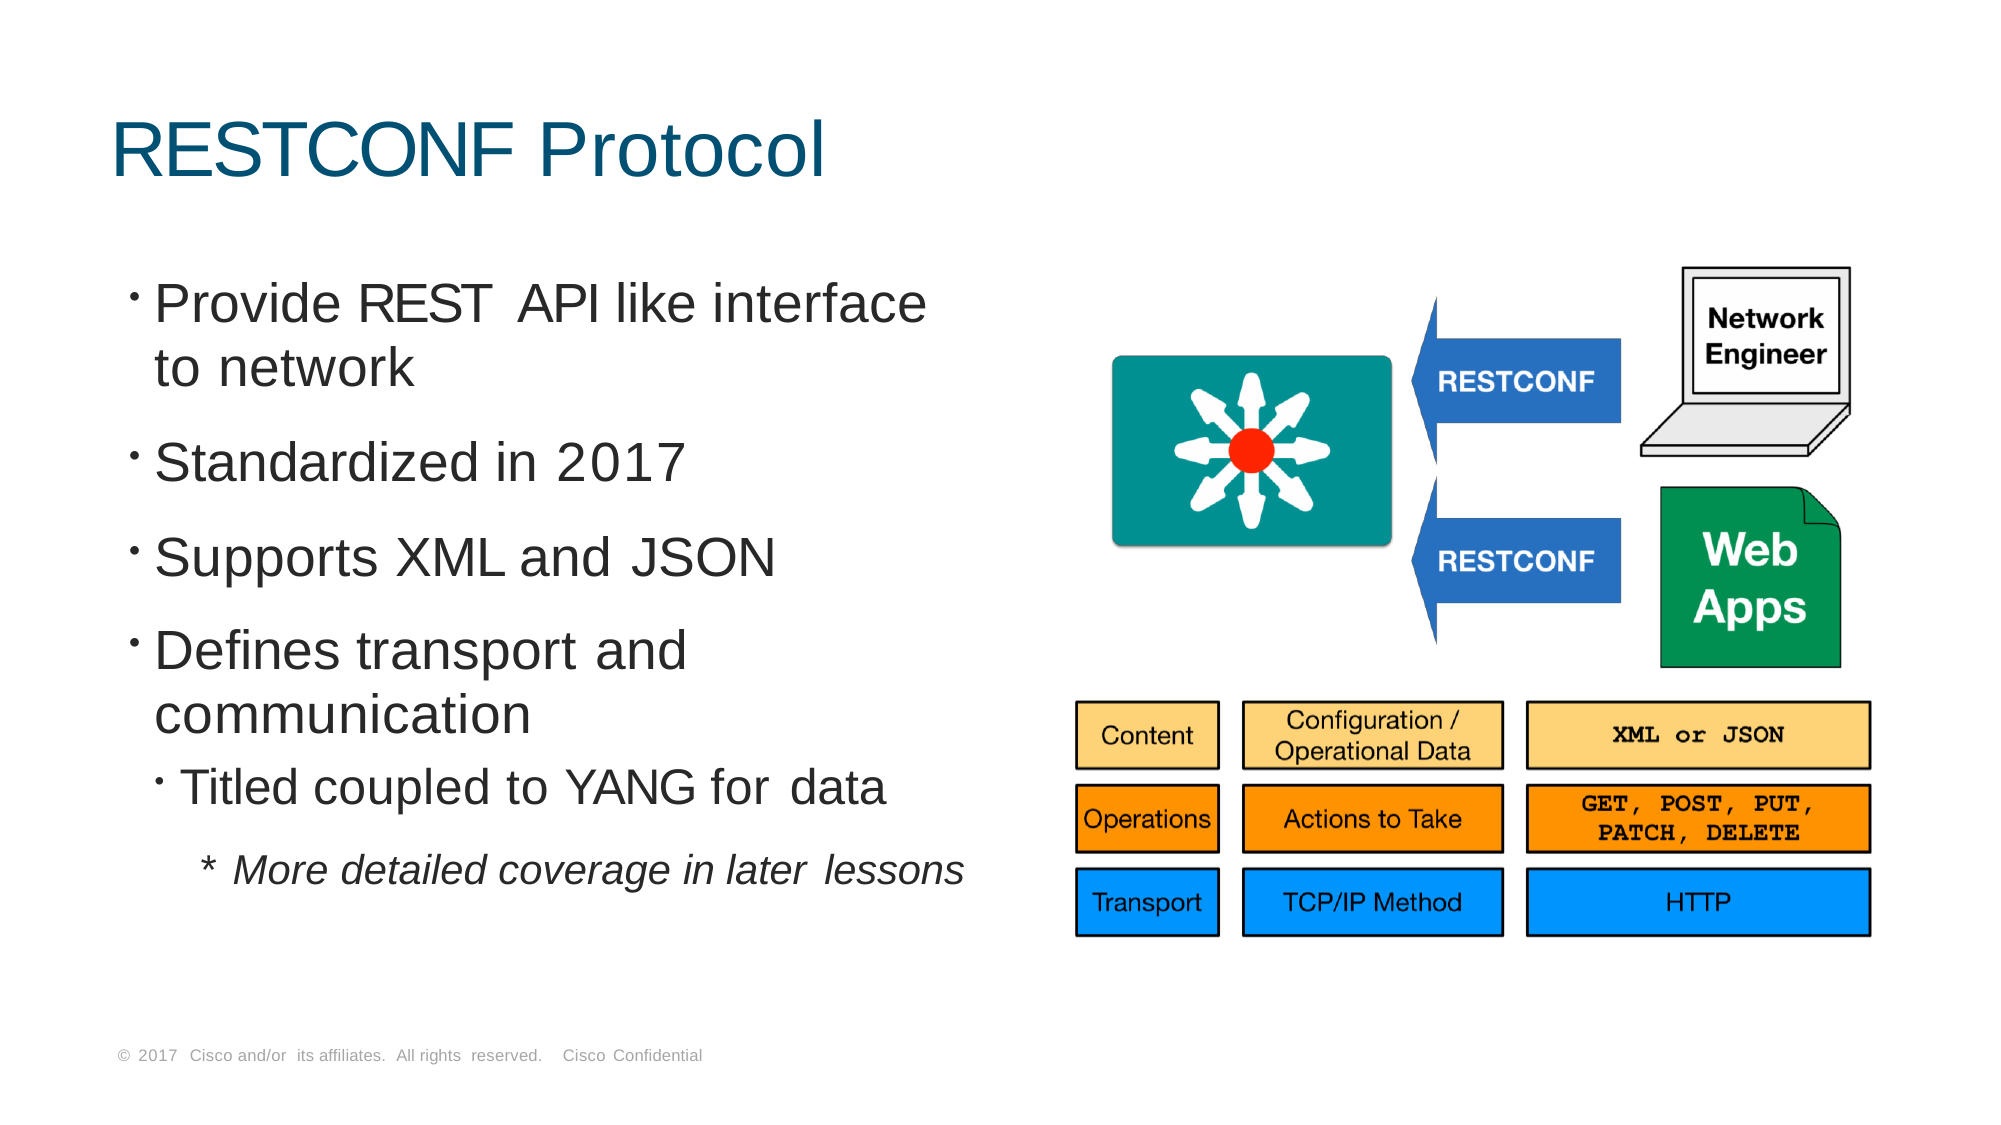

# RESTCONF Protocol

Provide REST  API like interface
to network
Standardized in 2017
Supports XML and JSON
Defines transport and
communication
Titled coupled to YANG for data
* More detailed coverage in later lessons

© 2017  Cisco and/or  its affiliates.  All rights  reserved.    Cisco Confidential